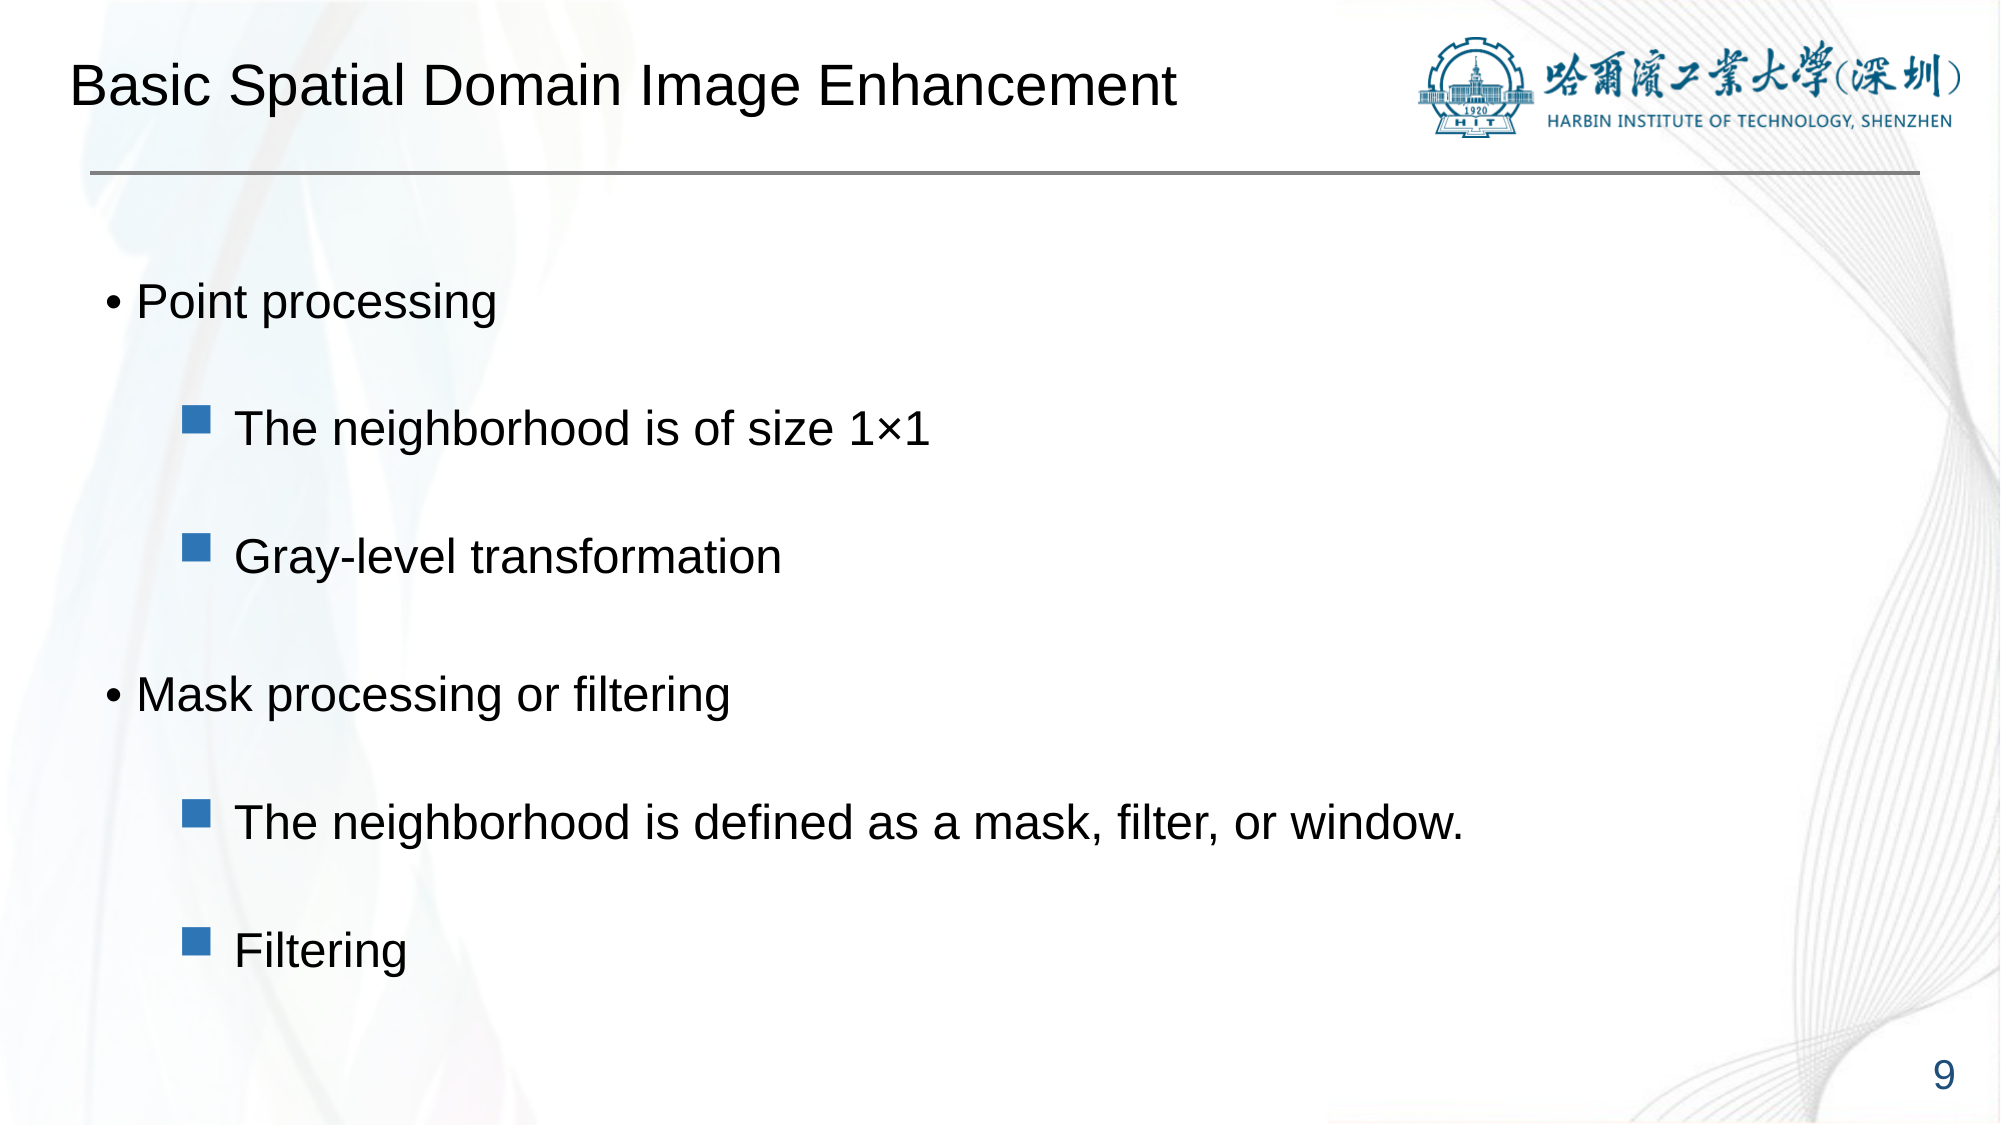

# Basic Spatial Domain Image Enhancement
• Point processing
The neighborhood is of size 1×1
Gray-level transformation
• Mask processing or filtering
The neighborhood is defined as a mask, filter, or window.
Filtering
9